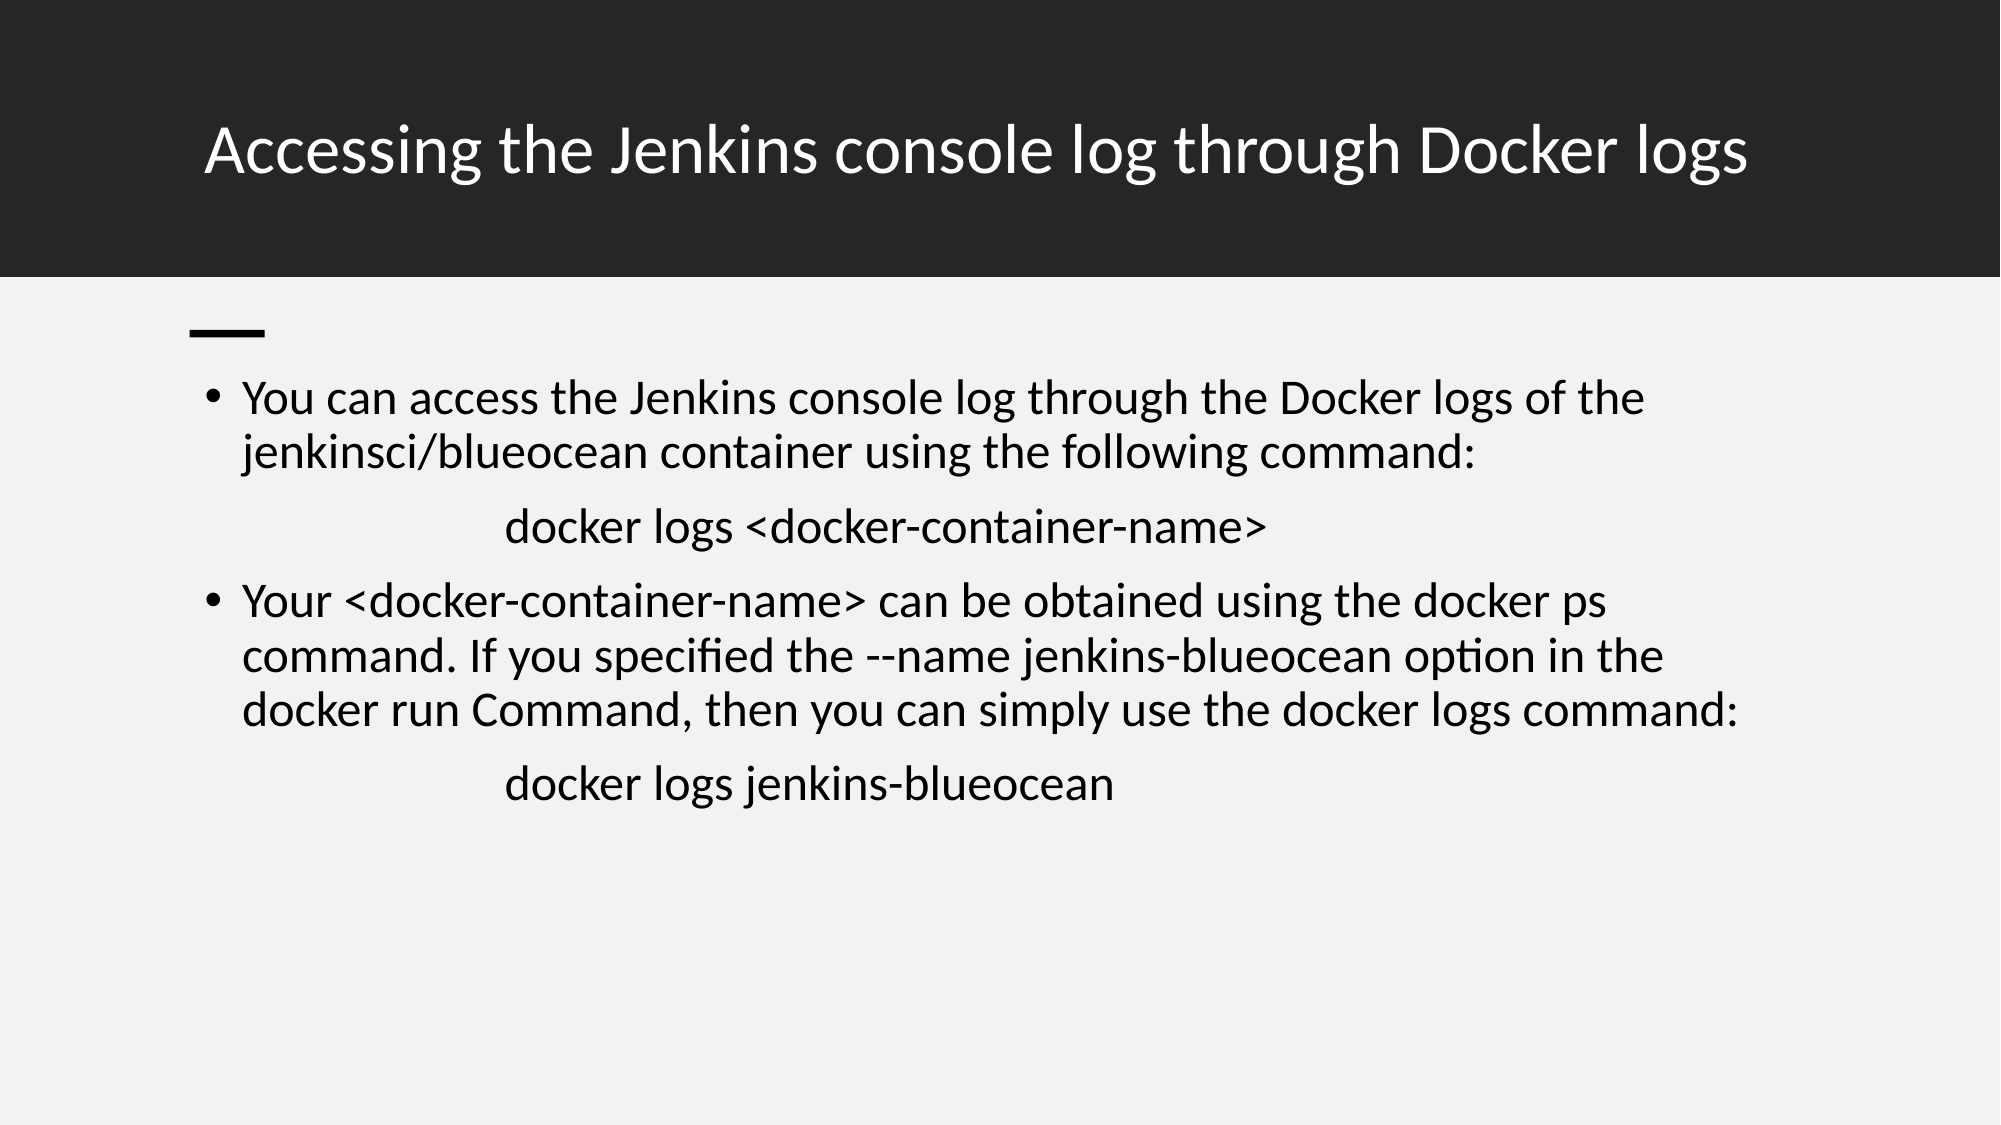

# Accessing the Jenkins console log through Docker logs

You can access the Jenkins console log through the Docker logs of the jenkinsci/blueocean container using the following command:
		docker logs <docker-container-name>
Your <docker-container-name> can be obtained using the docker ps command. If you specified the --name jenkins-blueocean option in the docker run Command, then you can simply use the docker logs command:
		docker logs jenkins-blueocean